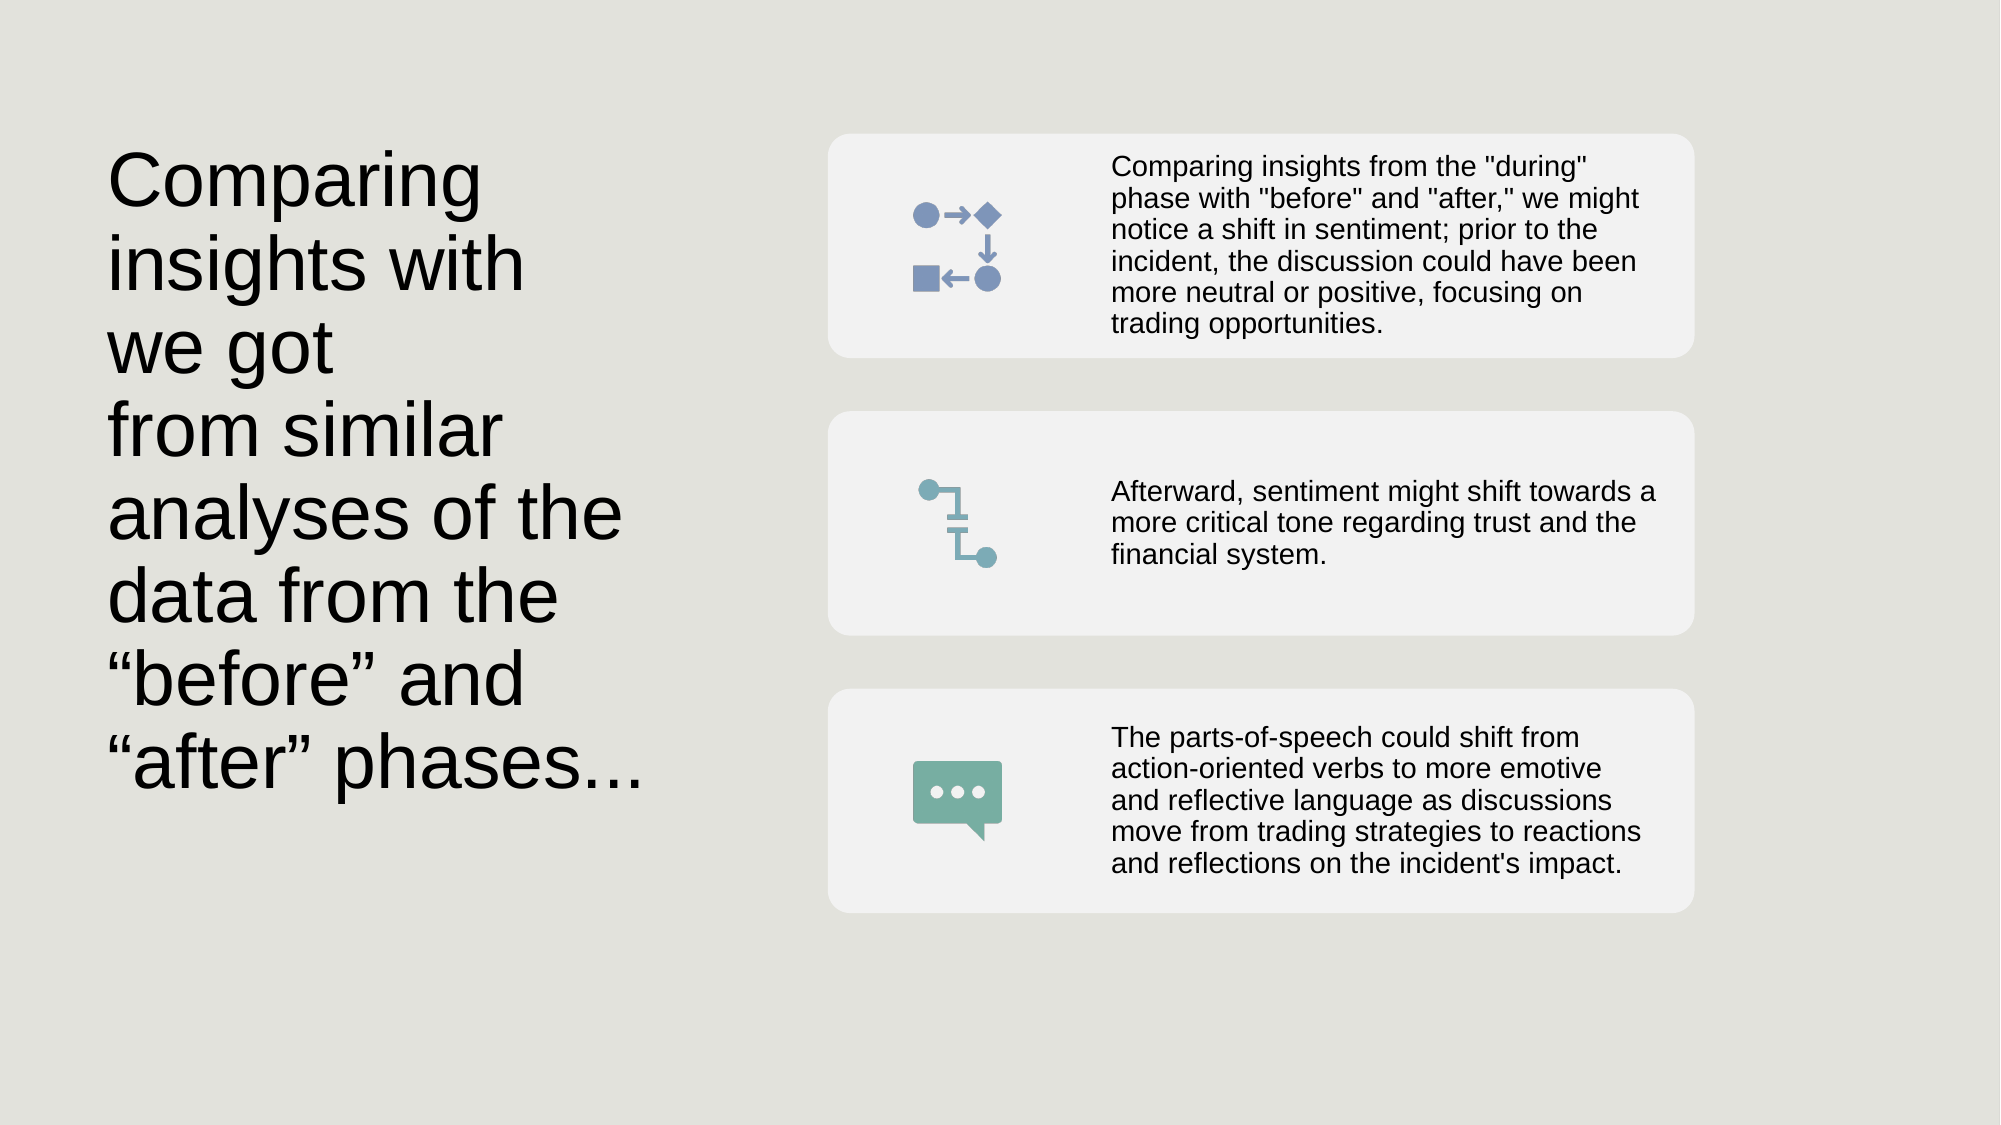

# Comparing insights with we got from similar analyses of the data from the “before” and “after” phases...

Comparing insights from the "during" phase with "before" and "after," we might notice a shift in sentiment; prior to the incident, the discussion could have been more neutral or positive, focusing on trading opportunities.
Afterward, sentiment might shift towards a more critical tone regarding trust and the financial system.
The parts-of-speech could shift from action-oriented verbs to more emotive and reflective language as discussions move from trading strategies to reactions and reflections on the incident's impact.